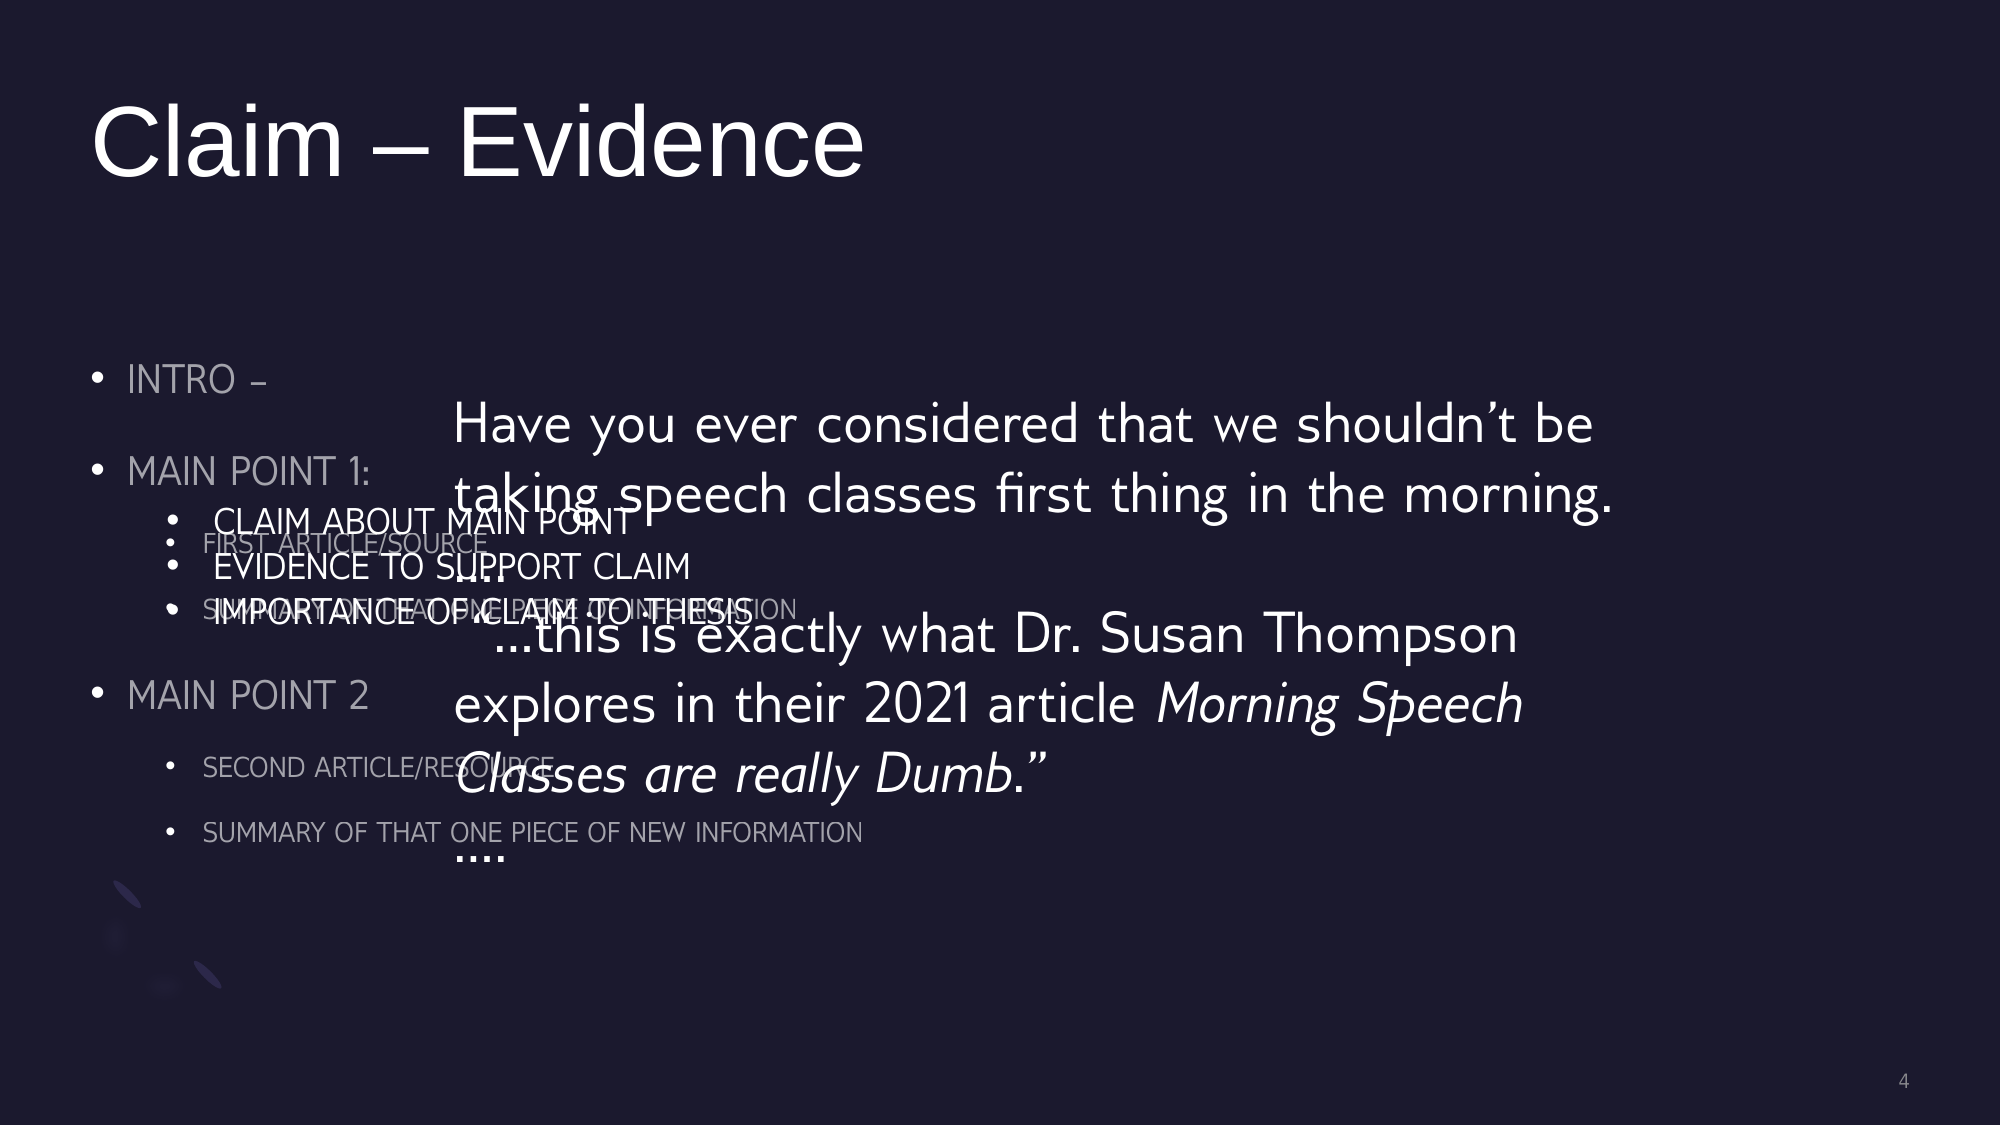

# Claim – Evidence
INTRO –
MAIN POINT 1:
FIRST ARTICLE/SOURCE
SUMMARY OF THAT ONE PIECE OF INFORMATION
MAIN POINT 2
SECOND ARTICLE/RESOURCE
SUMMARY OF THAT ONE PIECE OF NEW INFORMATION
Have you ever considered that we shouldn’t be taking speech classes first thing in the morning.
….
 “…this is exactly what Dr. Susan Thompson explores in their 2021 article Morning Speech Classes are really Dumb.”
….
CLAIM ABOUT MAIN POINT
EVIDENCE TO SUPPORT CLAIM
IMPORTANCE OF CLAIM TO THESIS
4